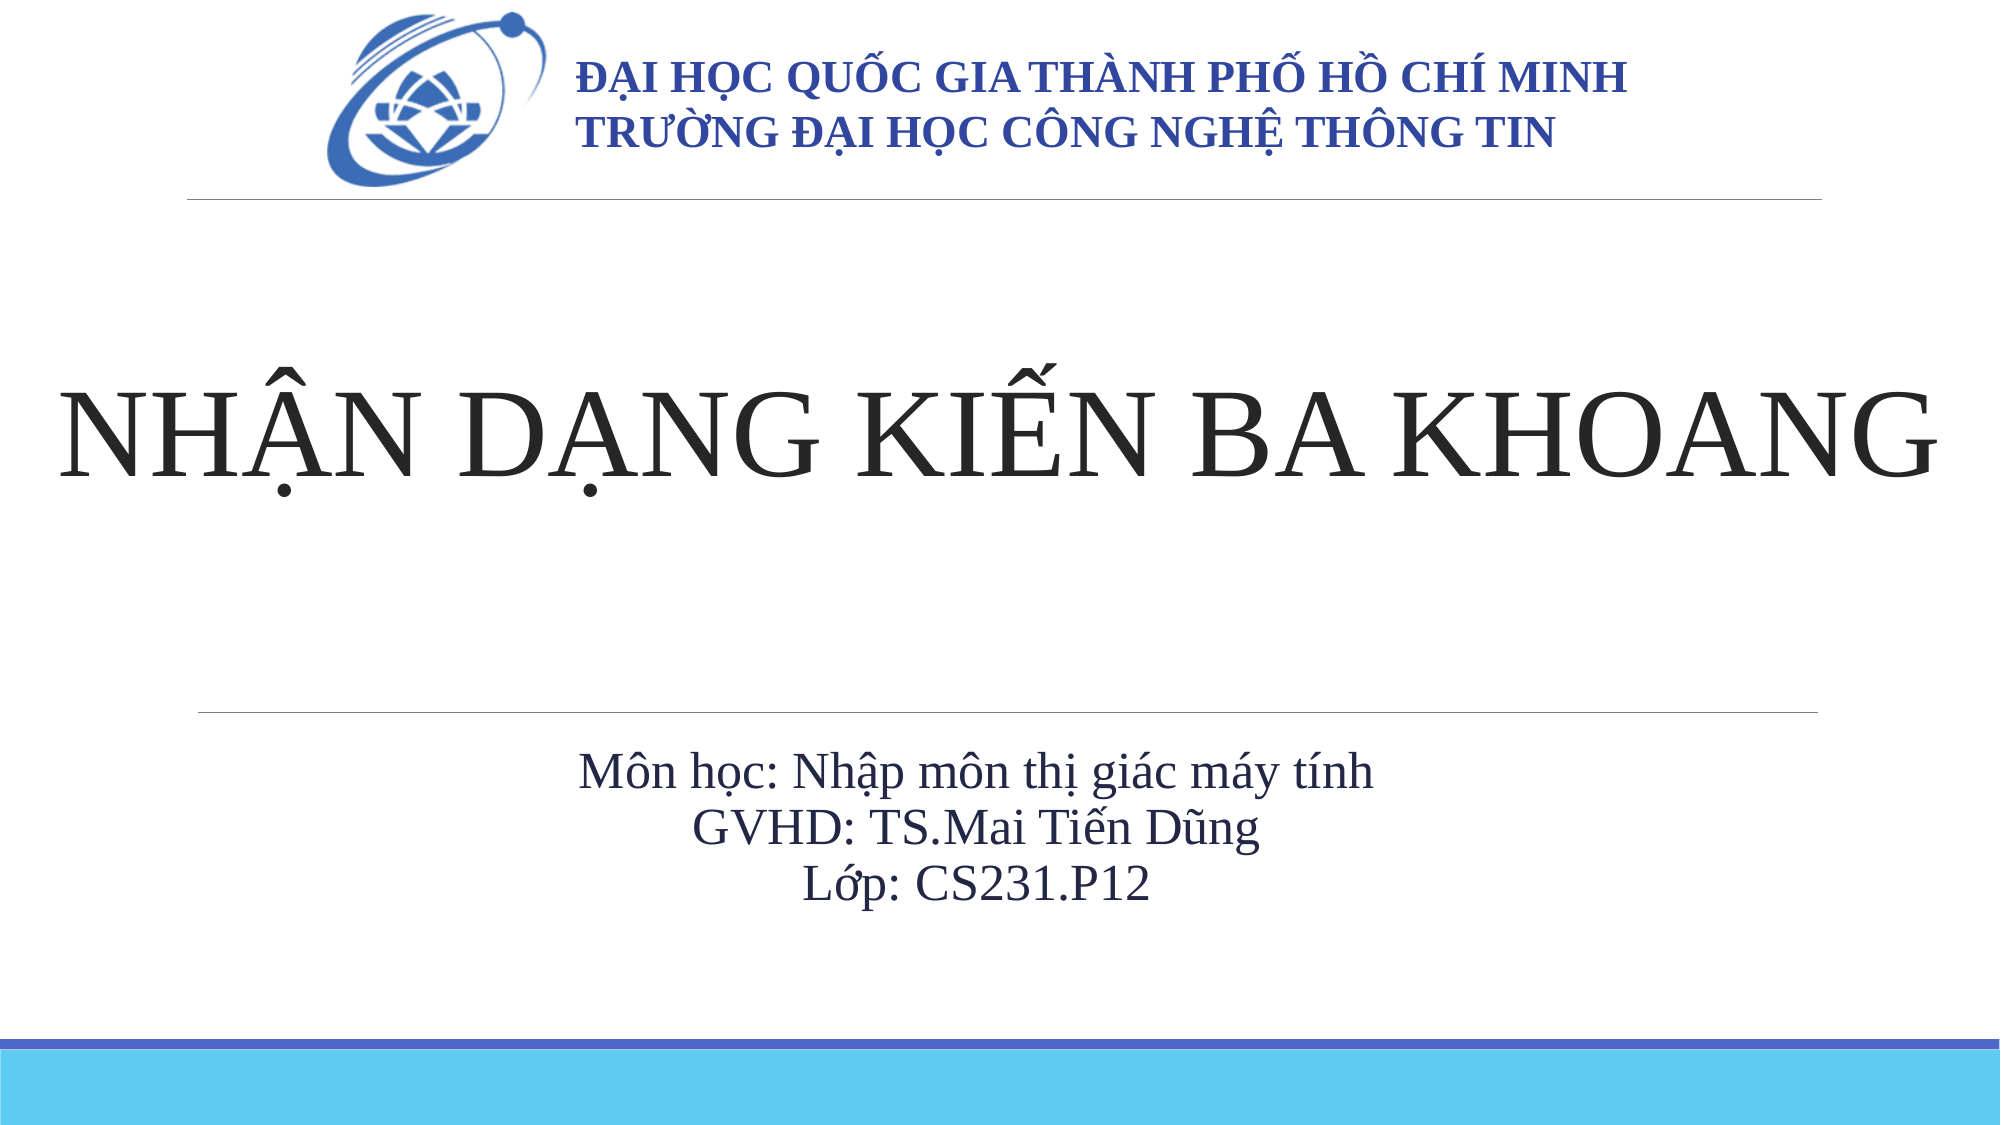

# NHẬN DẠNG KIẾN BA KHOANG
Môn học: Nhập môn thị giác máy tính
GVHD: TS.Mai Tiến Dũng
Lớp: CS231.P12